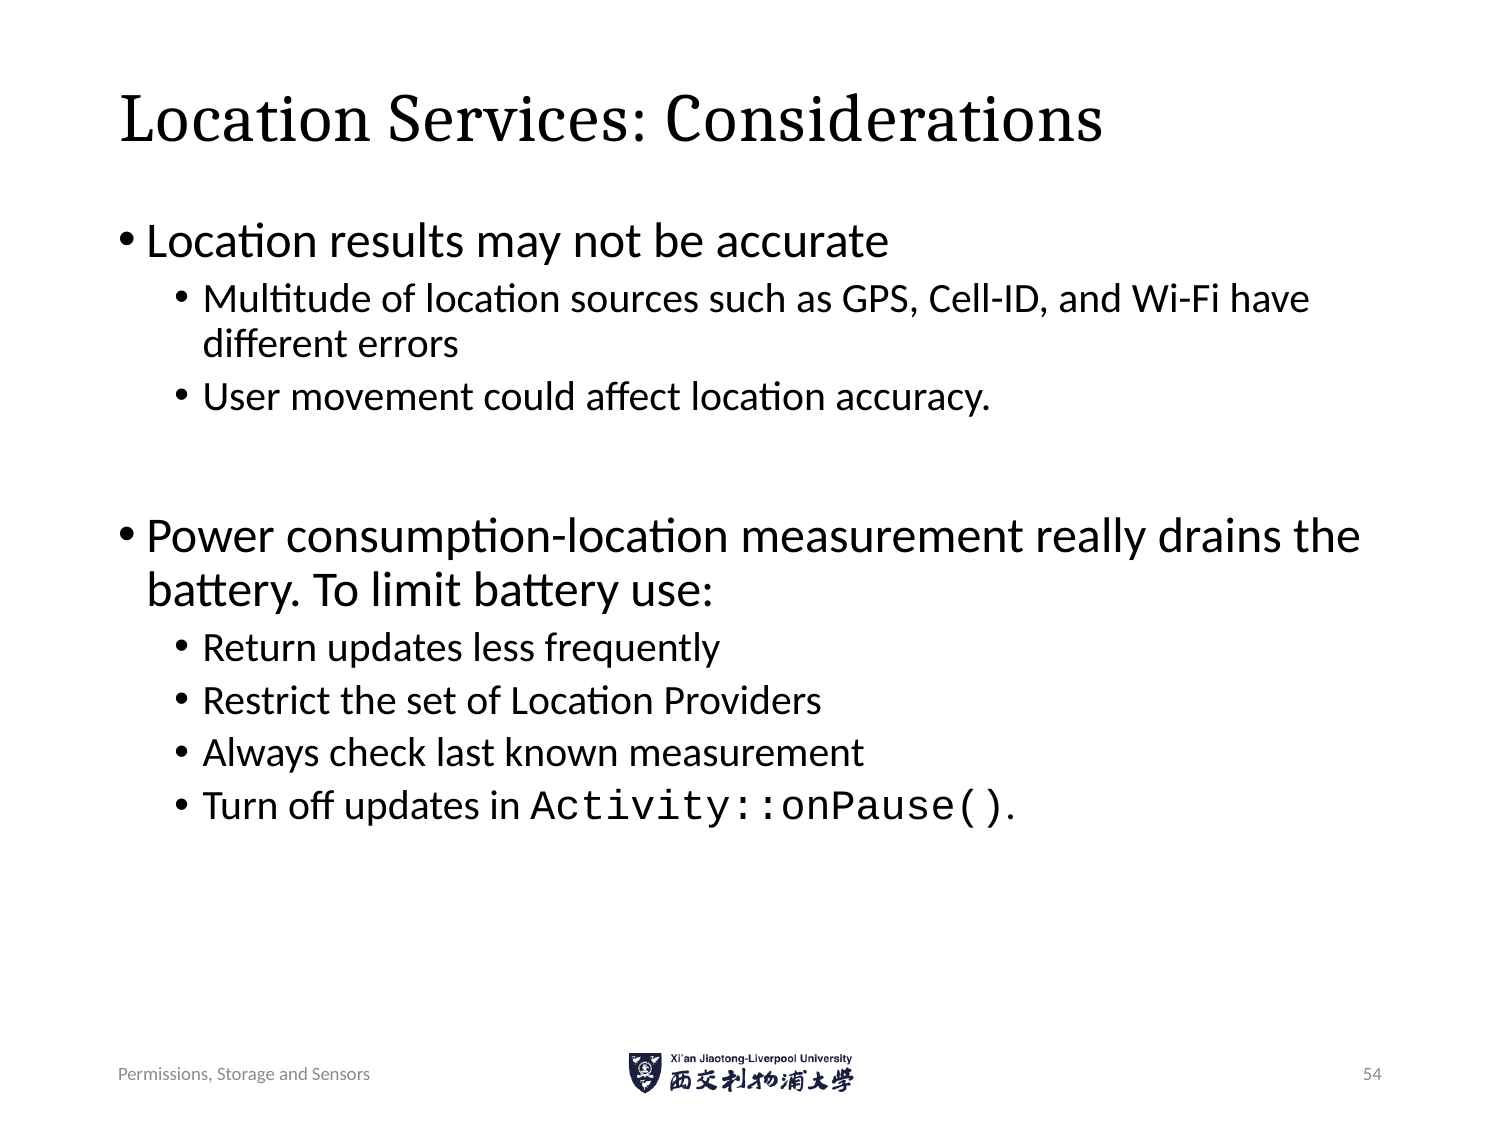

# Location Services: Considerations
Location results may not be accurate
Multitude of location sources such as GPS, Cell-ID, and Wi-Fi have different errors
User movement could affect location accuracy.

Power consumption-location measurement really drains the battery. To limit battery use:
Return updates less frequently
Restrict the set of Location Providers
Always check last known measurement
Turn off updates in Activity::onPause().
Permissions, Storage and Sensors
54